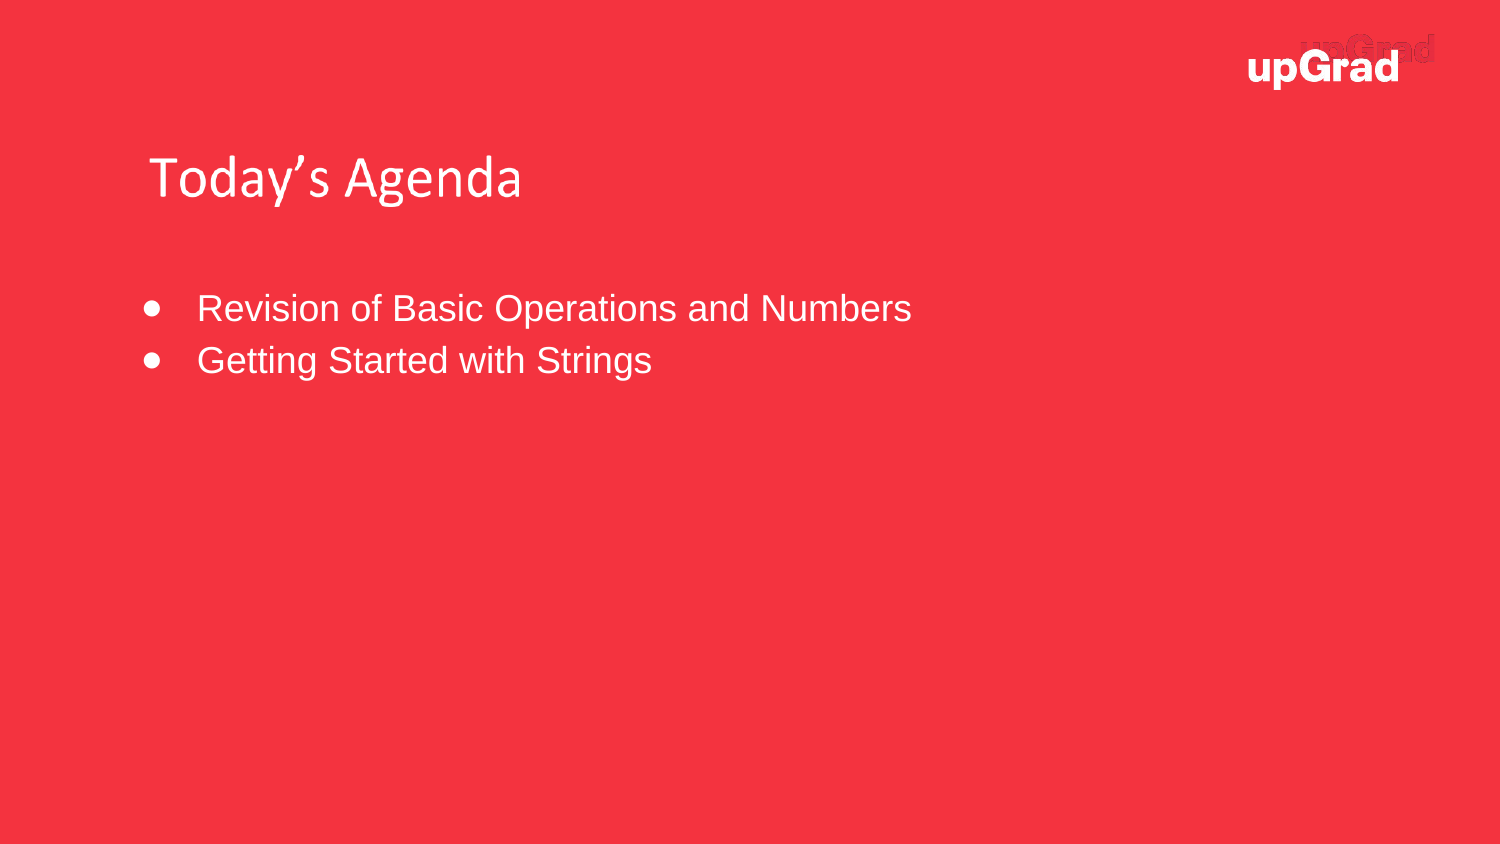

Revision of Basic Operations and Numbers
Getting Started with Strings